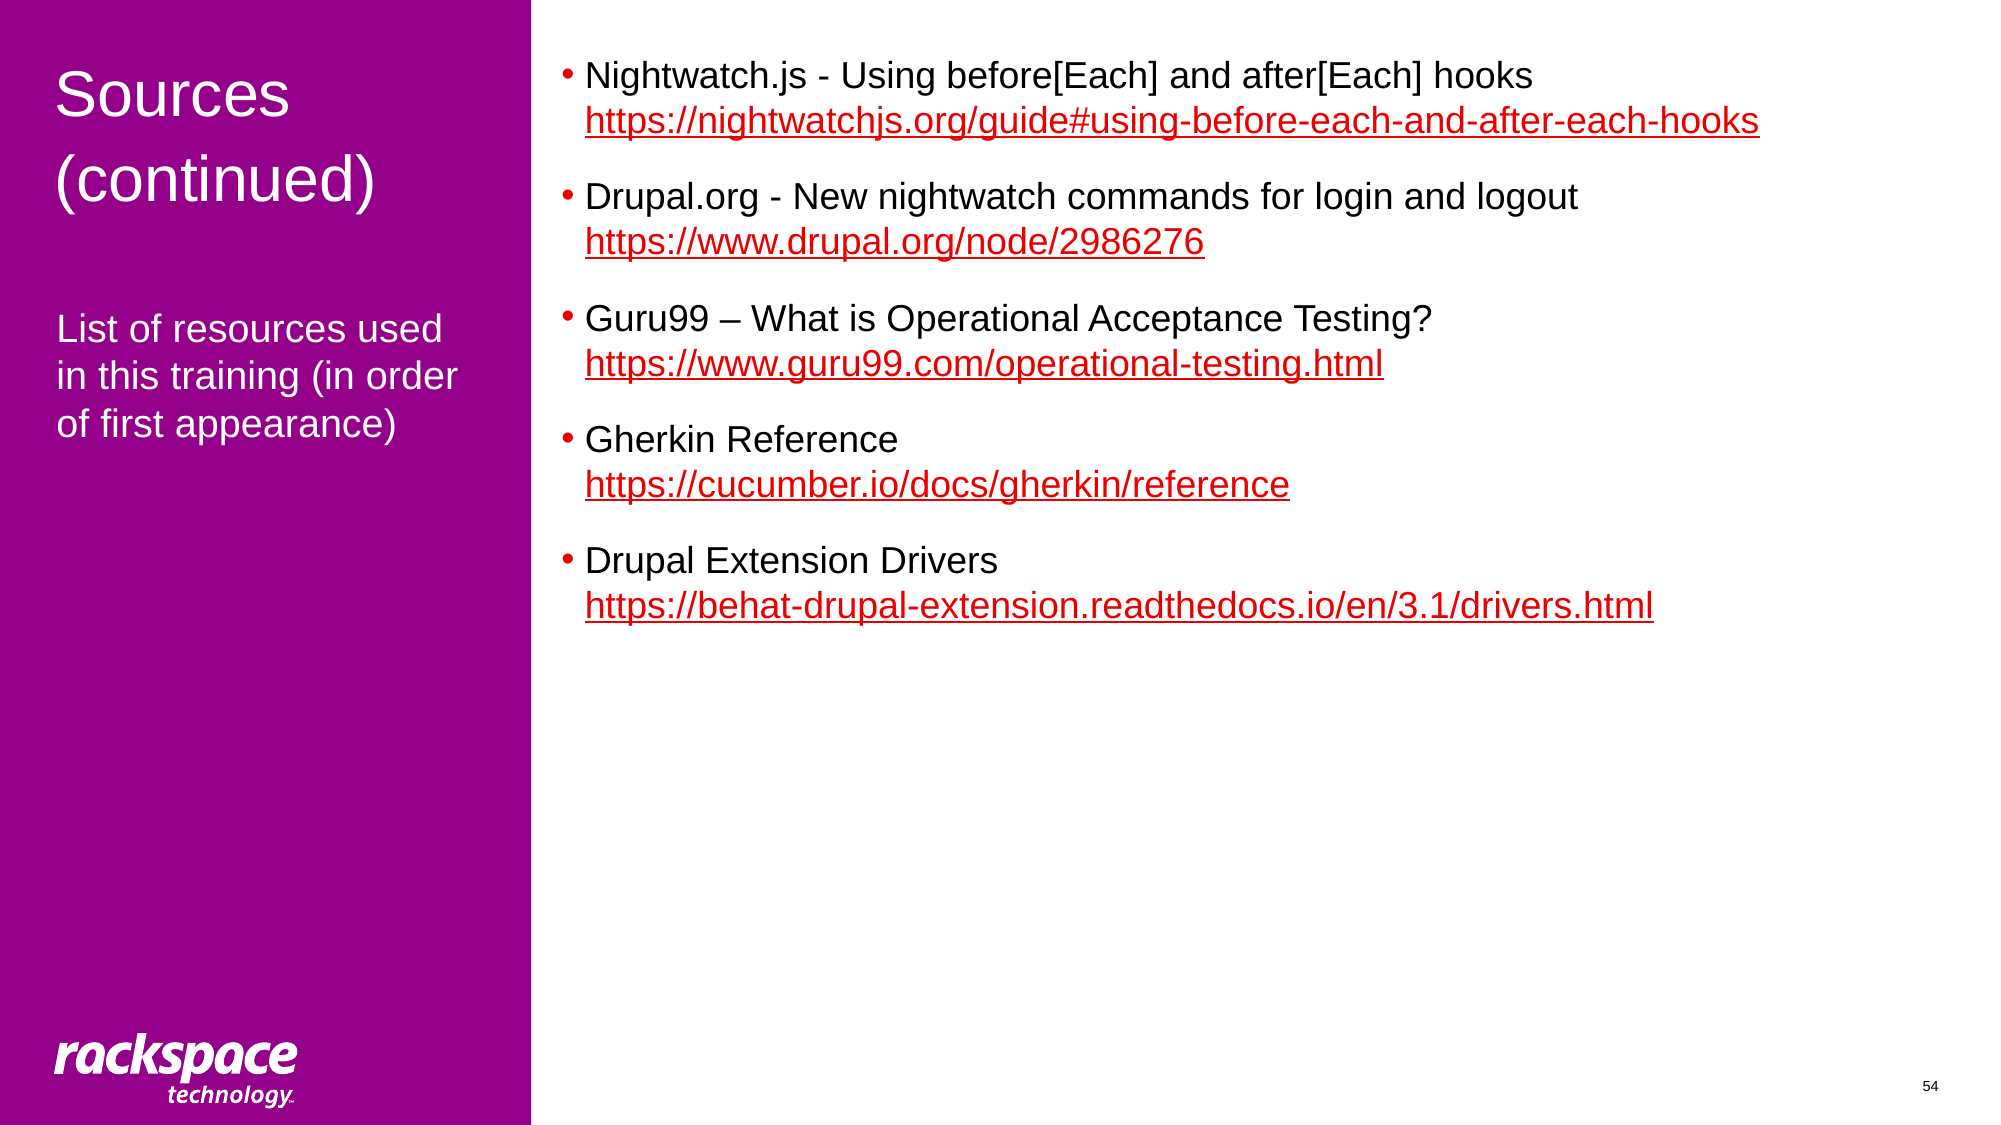

# Sources (continued)
Nightwatch.js - Using before[Each] and after[Each] hooks
https://nightwatchjs.org/guide#using-before-each-and-after-each-hooks
Drupal.org - New nightwatch commands for login and logout
https://www.drupal.org/node/2986276
Guru99 – What is Operational Acceptance Testing?
https://www.guru99.com/operational-testing.html
Gherkin Reference
https://cucumber.io/docs/gherkin/reference
Drupal Extension Drivers
https://behat-drupal-extension.readthedocs.io/en/3.1/drivers.html

List of resources used in this training (in order of first appearance)
54